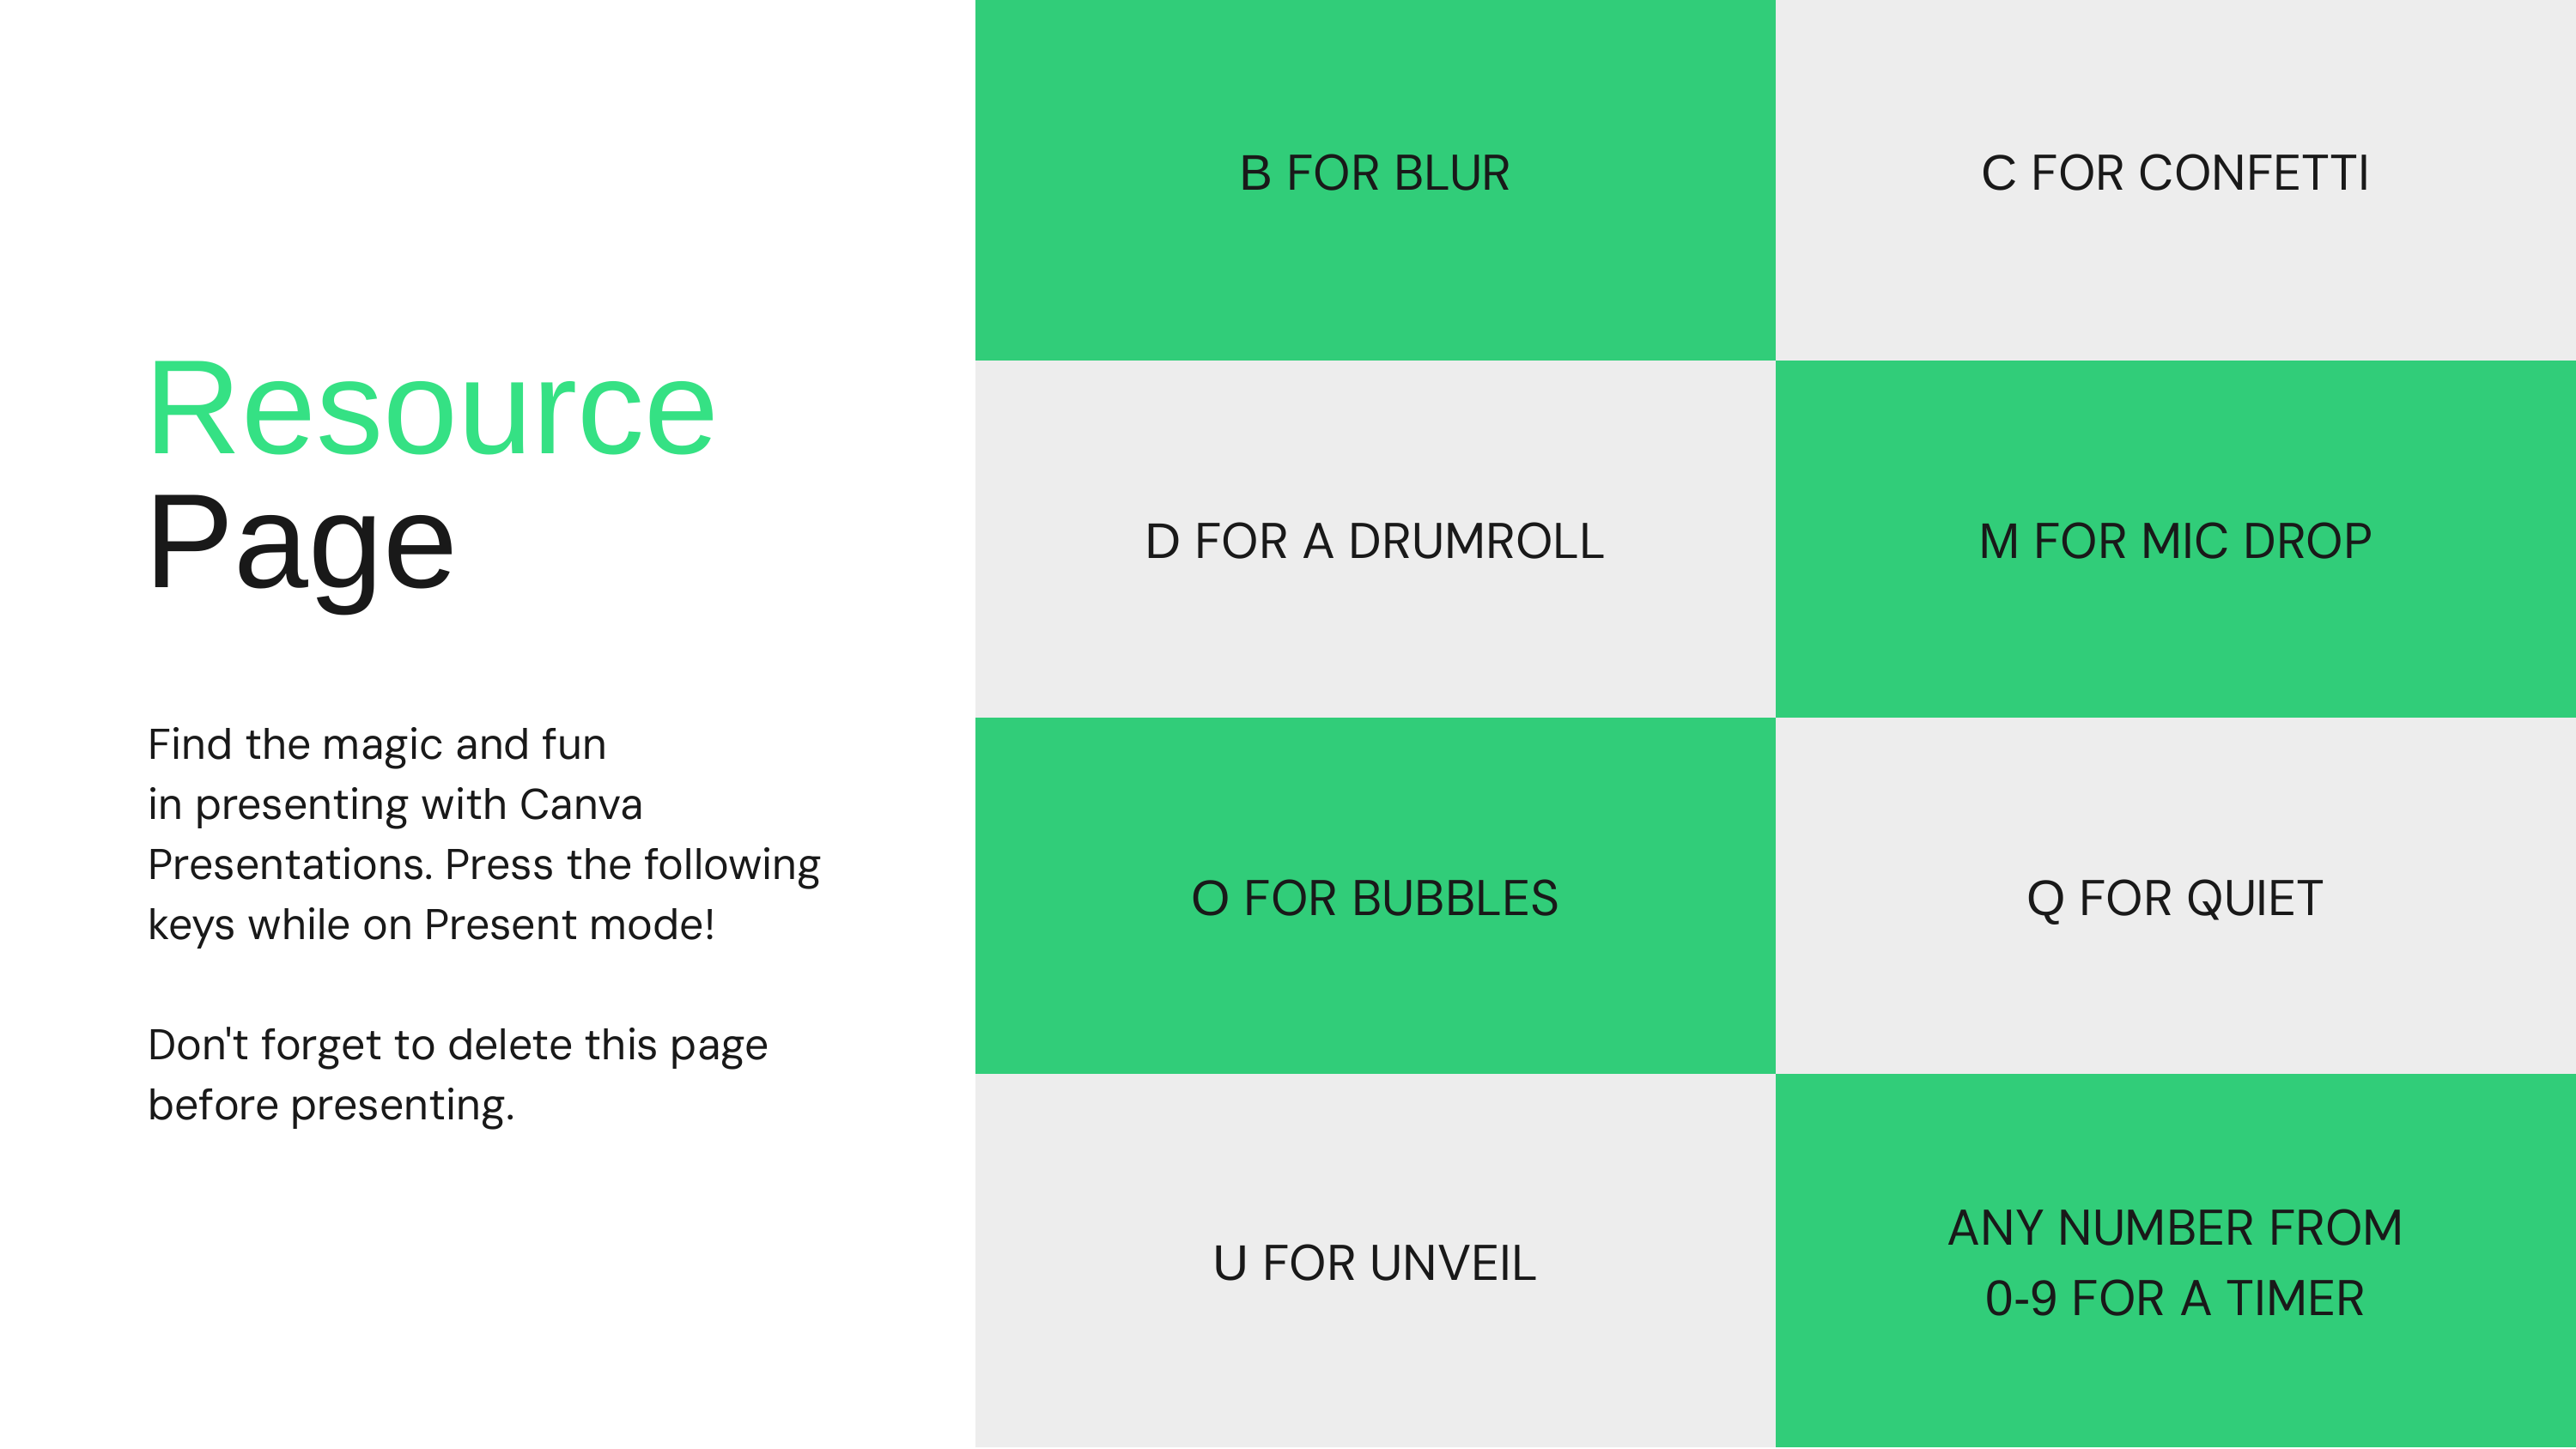

| B FOR BLUR | C FOR CONFETTI |
| --- | --- |
| D FOR A DRUMROLL | M FOR MIC DROP |
| O FOR BUBBLES | Q FOR QUIET |
| U FOR UNVEIL | ANY NUMBER FROM 0-9 FOR A TIMER |
Resource
Page
Find the magic and fun
in presenting with Canva Presentations. Press the following keys while on Present mode!

Don't forget to delete this page before presenting.